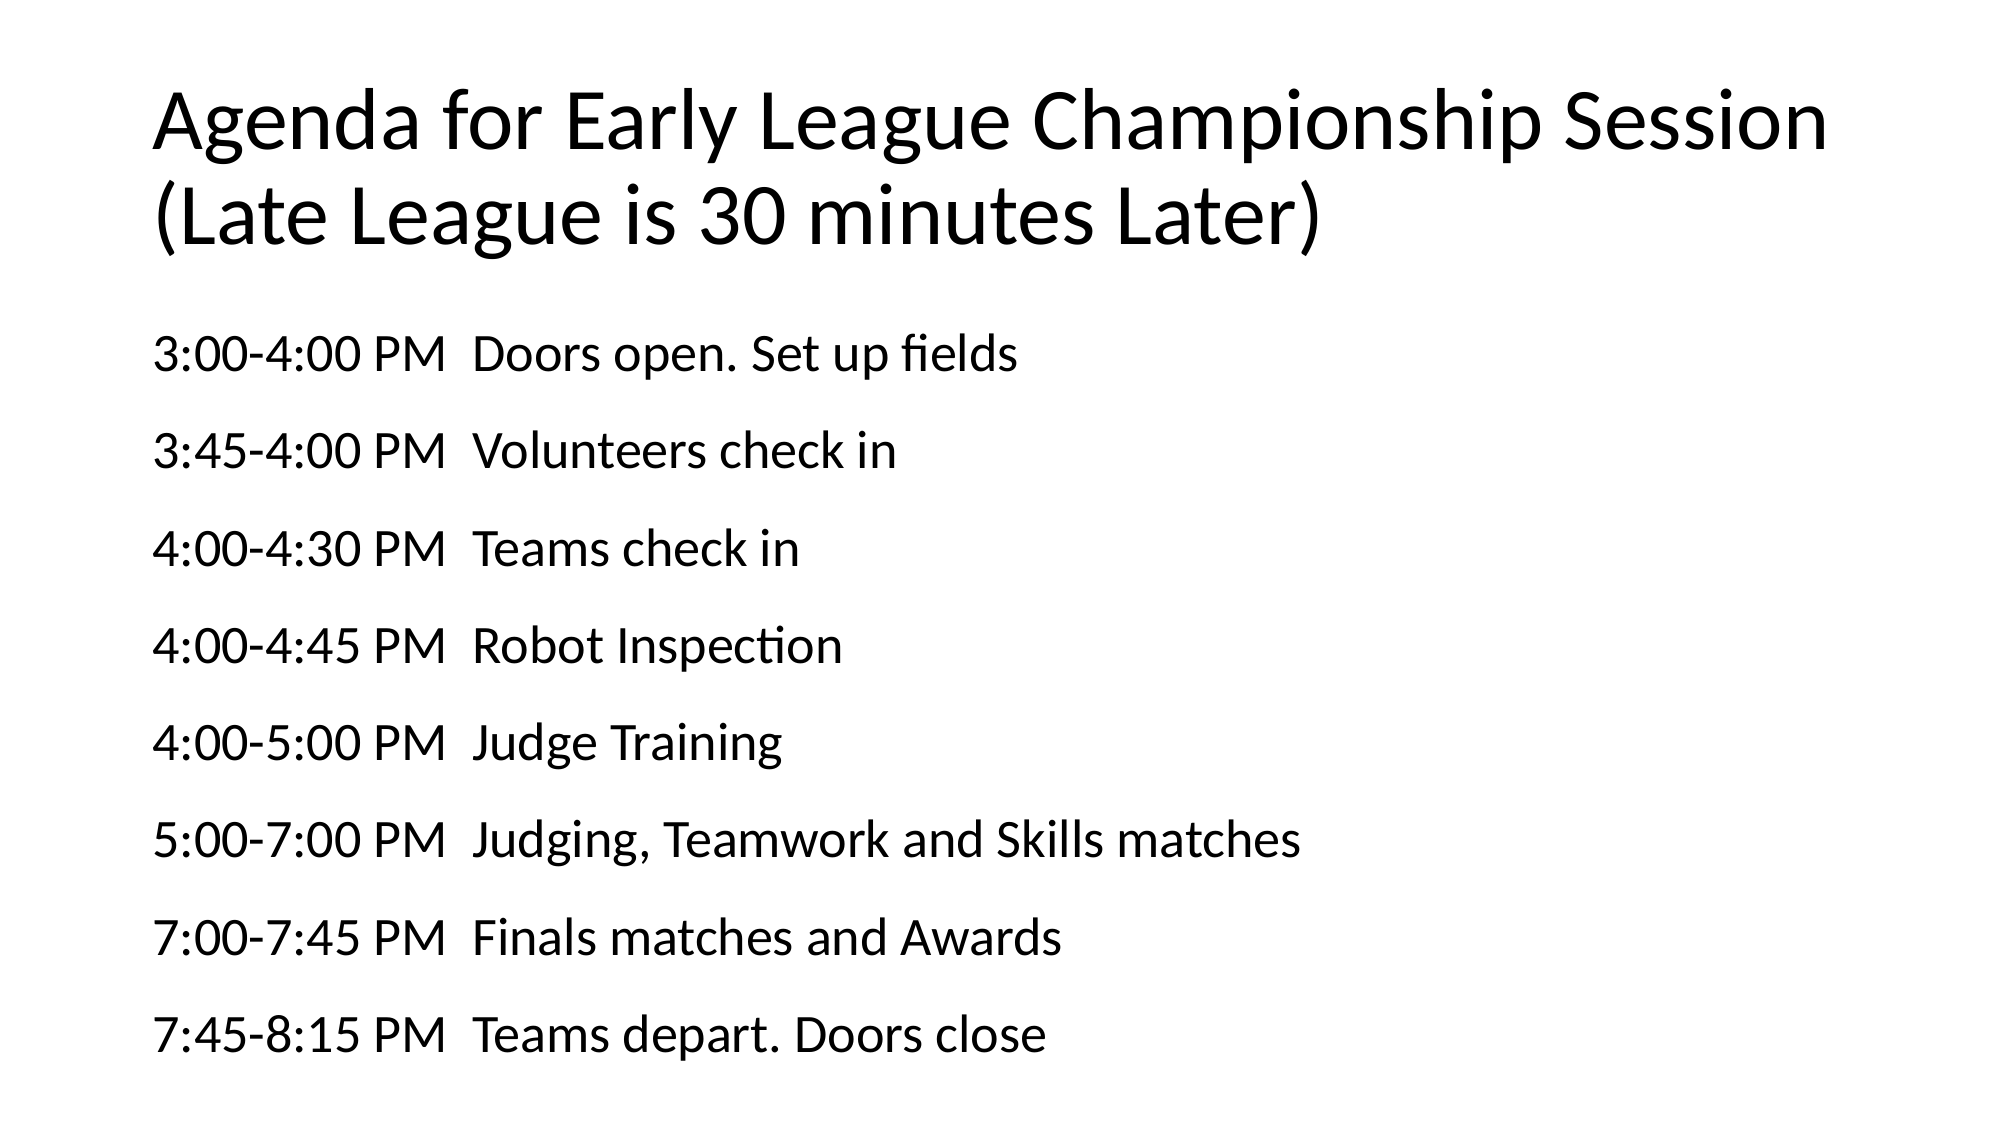

# Agenda for Early League Championship Session (Late League is 30 minutes Later)
3:00-4:00 PM  Doors open. Set up fields
3:45-4:00 PM  Volunteers check in
4:00-4:30 PM  Teams check in
4:00-4:45 PM  Robot Inspection
4:00-5:00 PM  Judge Training
5:00-7:00 PM  Judging, Teamwork and Skills matches
7:00-7:45 PM  Finals matches and Awards
7:45-8:15 PM  Teams depart. Doors close